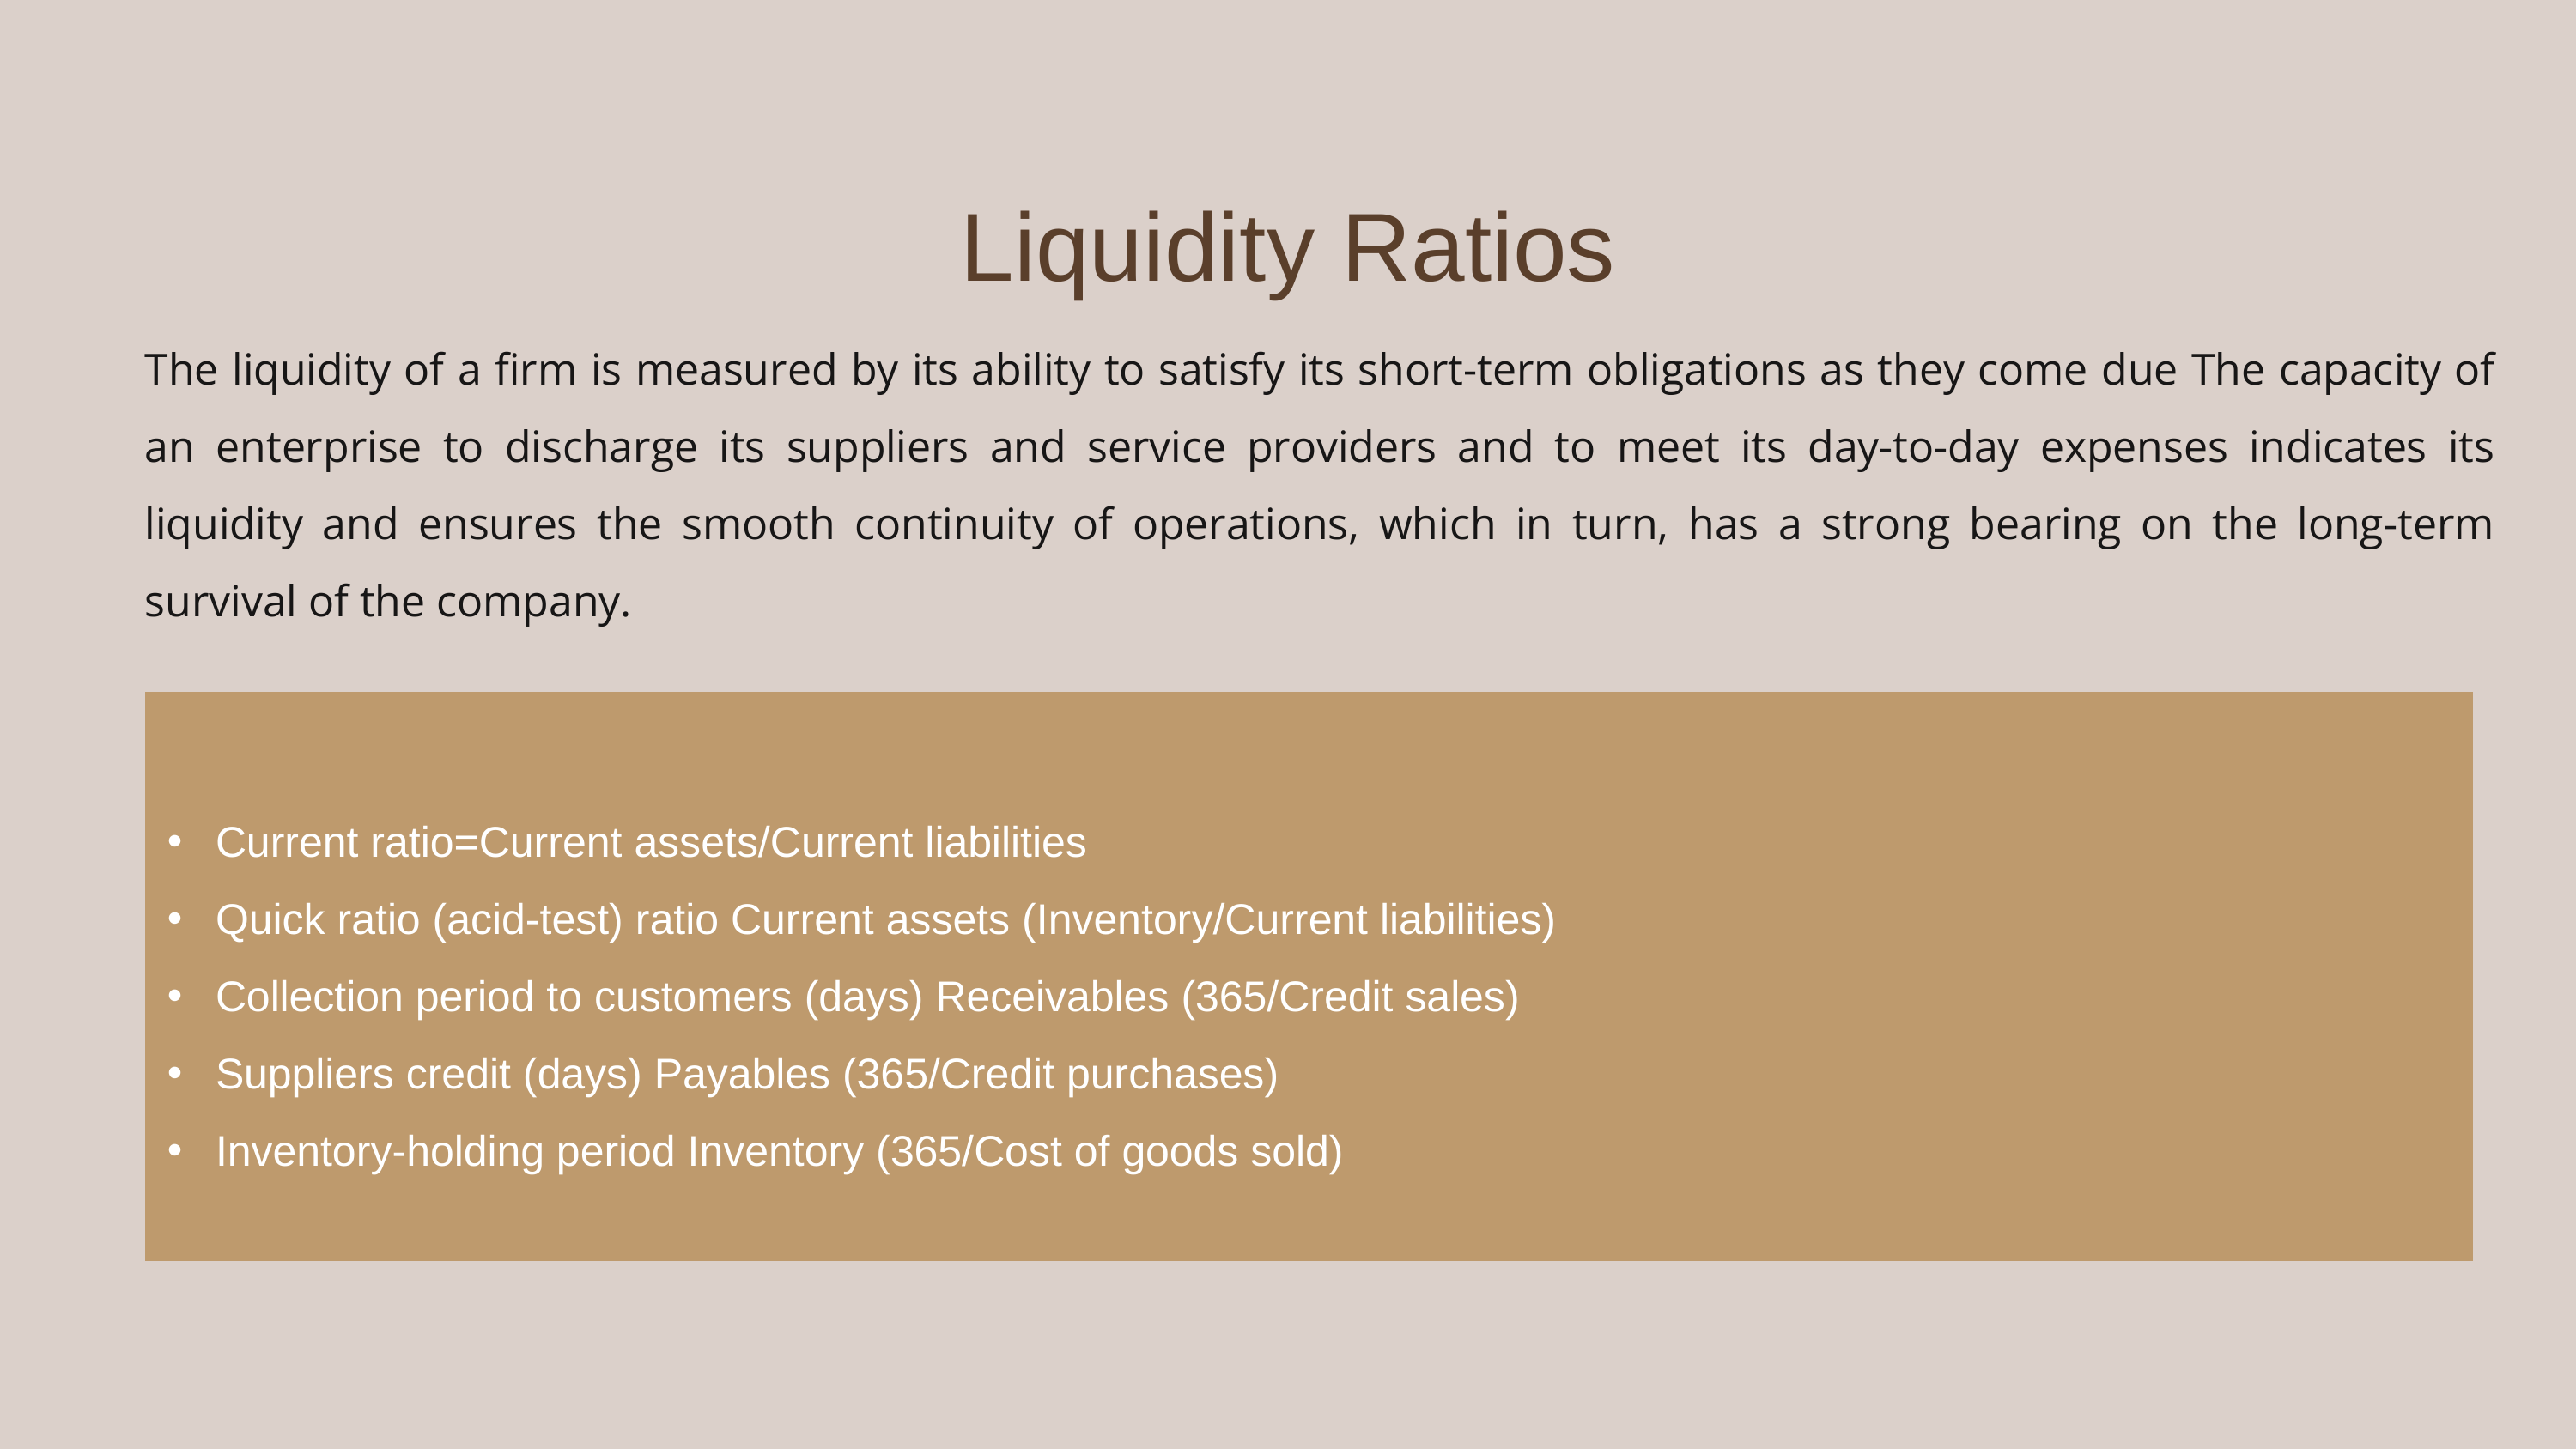

Liquidity Ratios
The liquidity of a firm is measured by its ability to satisfy its short-term obligations as they come due The capacity of an enterprise to discharge its suppliers and service providers and to meet its day-to-day expenses indicates its liquidity and ensures the smooth continuity of operations, which in turn, has a strong bearing on the long-term survival of the company.

Current ratio=Current assets/Current liabilities
Quick ratio (acid-test) ratio Current assets (Inventory/Current liabilities)
Collection period to customers (days) Receivables (365/Credit sales)
Suppliers credit (days) Payables (365/Credit purchases)
Inventory-holding period Inventory (365/Cost of goods sold)